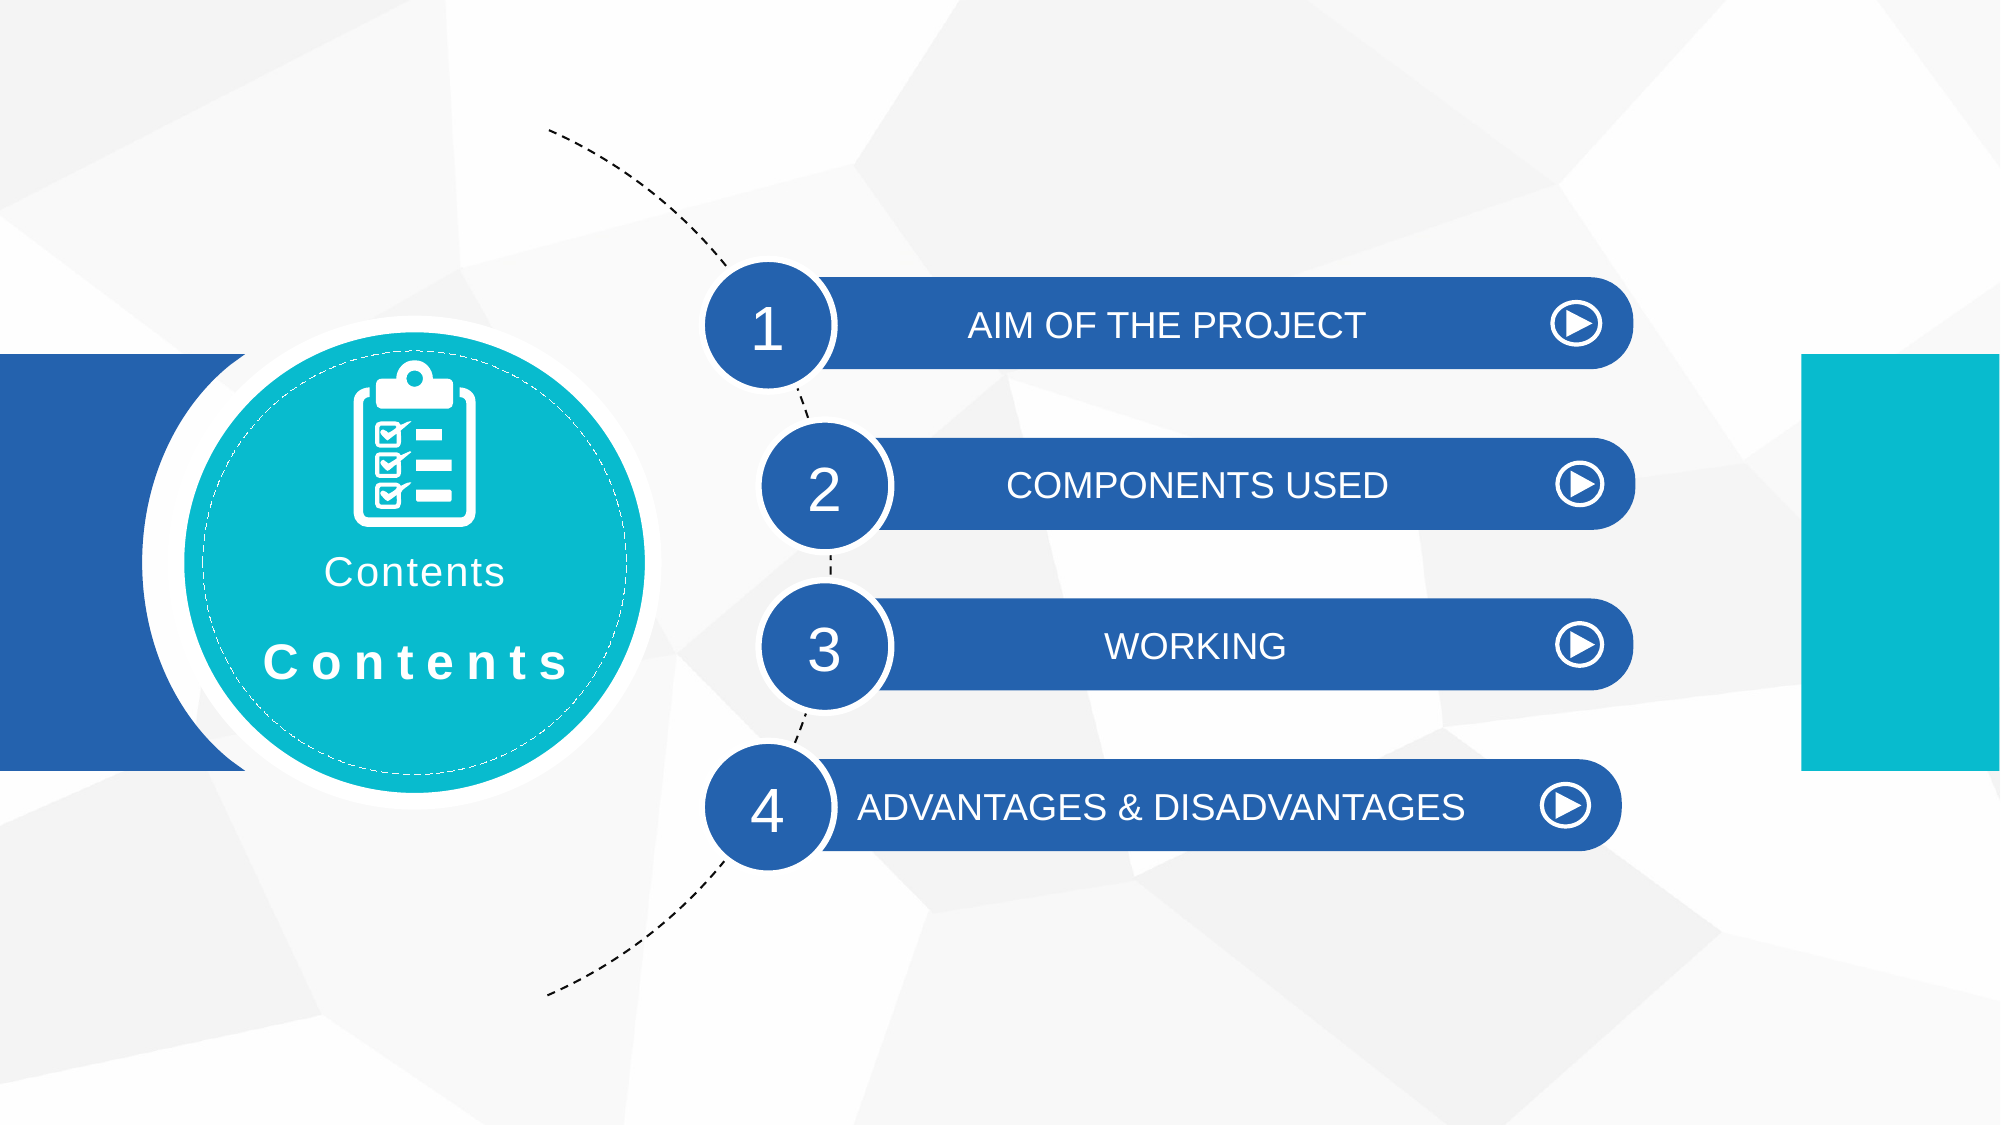

1
AIM OF THE PROJECT

2
COMPONENTS USED

Contents
3
WORKING

Contents
4
ADVANTAGES & DISADVANTAGES